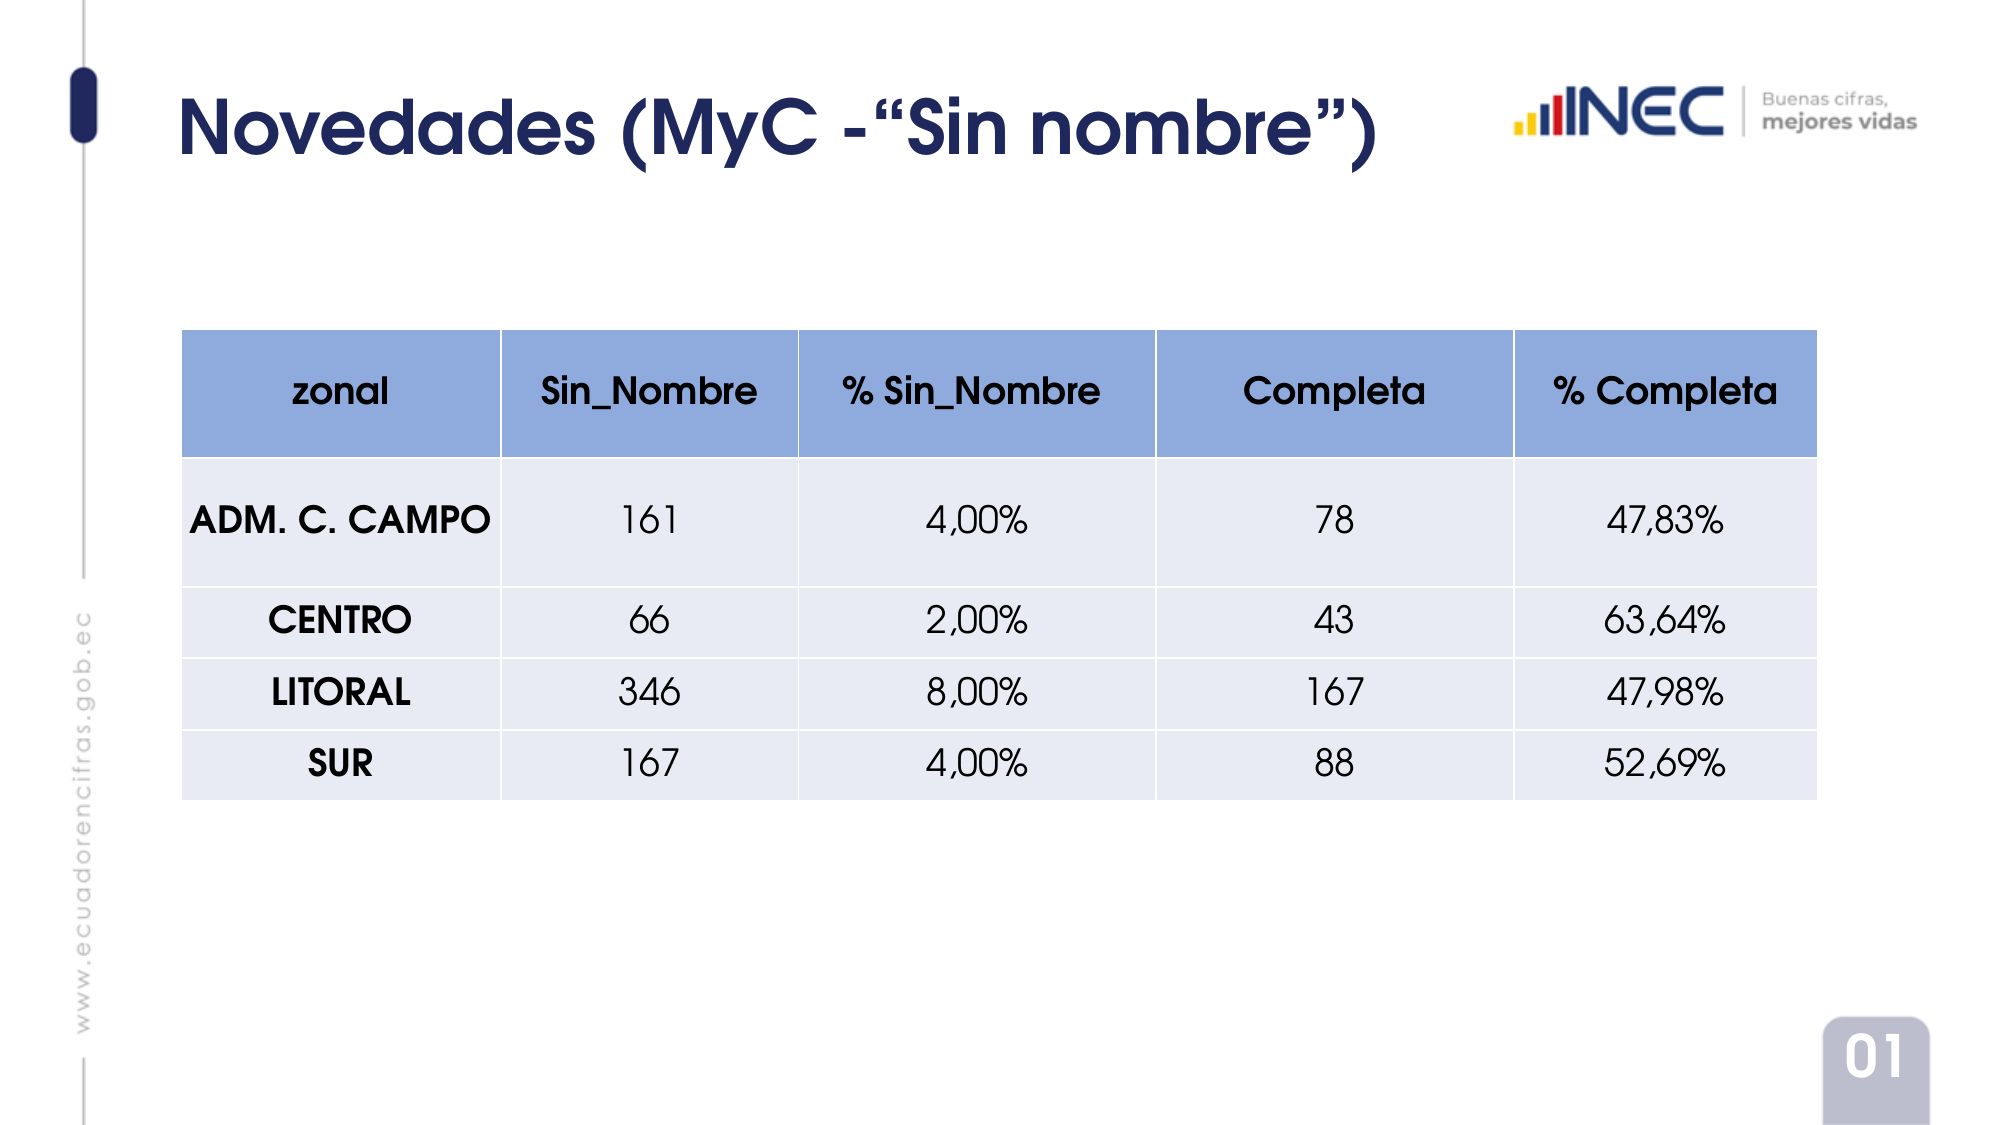

Novedades (MyC -“Sin nombre”)

| zonal | Sin\_Nombre | % Sin\_Nombre | Completa | % Completa |
| --- | --- | --- | --- | --- |
| ADM. C. CAMPO | 161 | 4,00% | 78 | 47,83% |
| CENTRO | 66 | 2,00% | 43 | 63,64% |
| LITORAL | 346 | 8,00% | 167 | 47,98% |
| SUR | 167 | 4,00% | 88 | 52,69% |

01